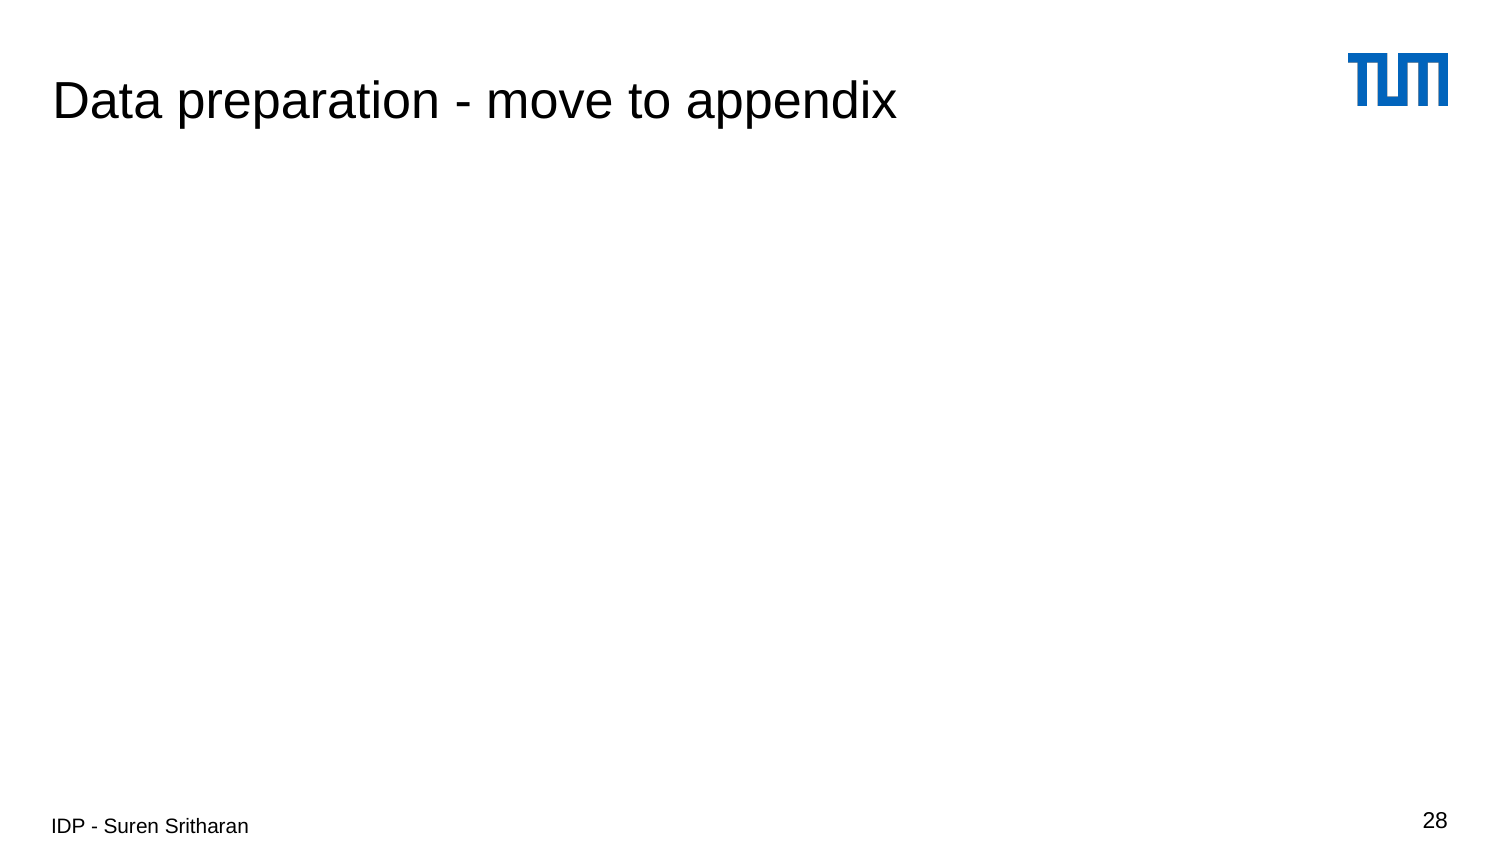

# Data preparation - move to appendix
IDP - Suren Sritharan
28